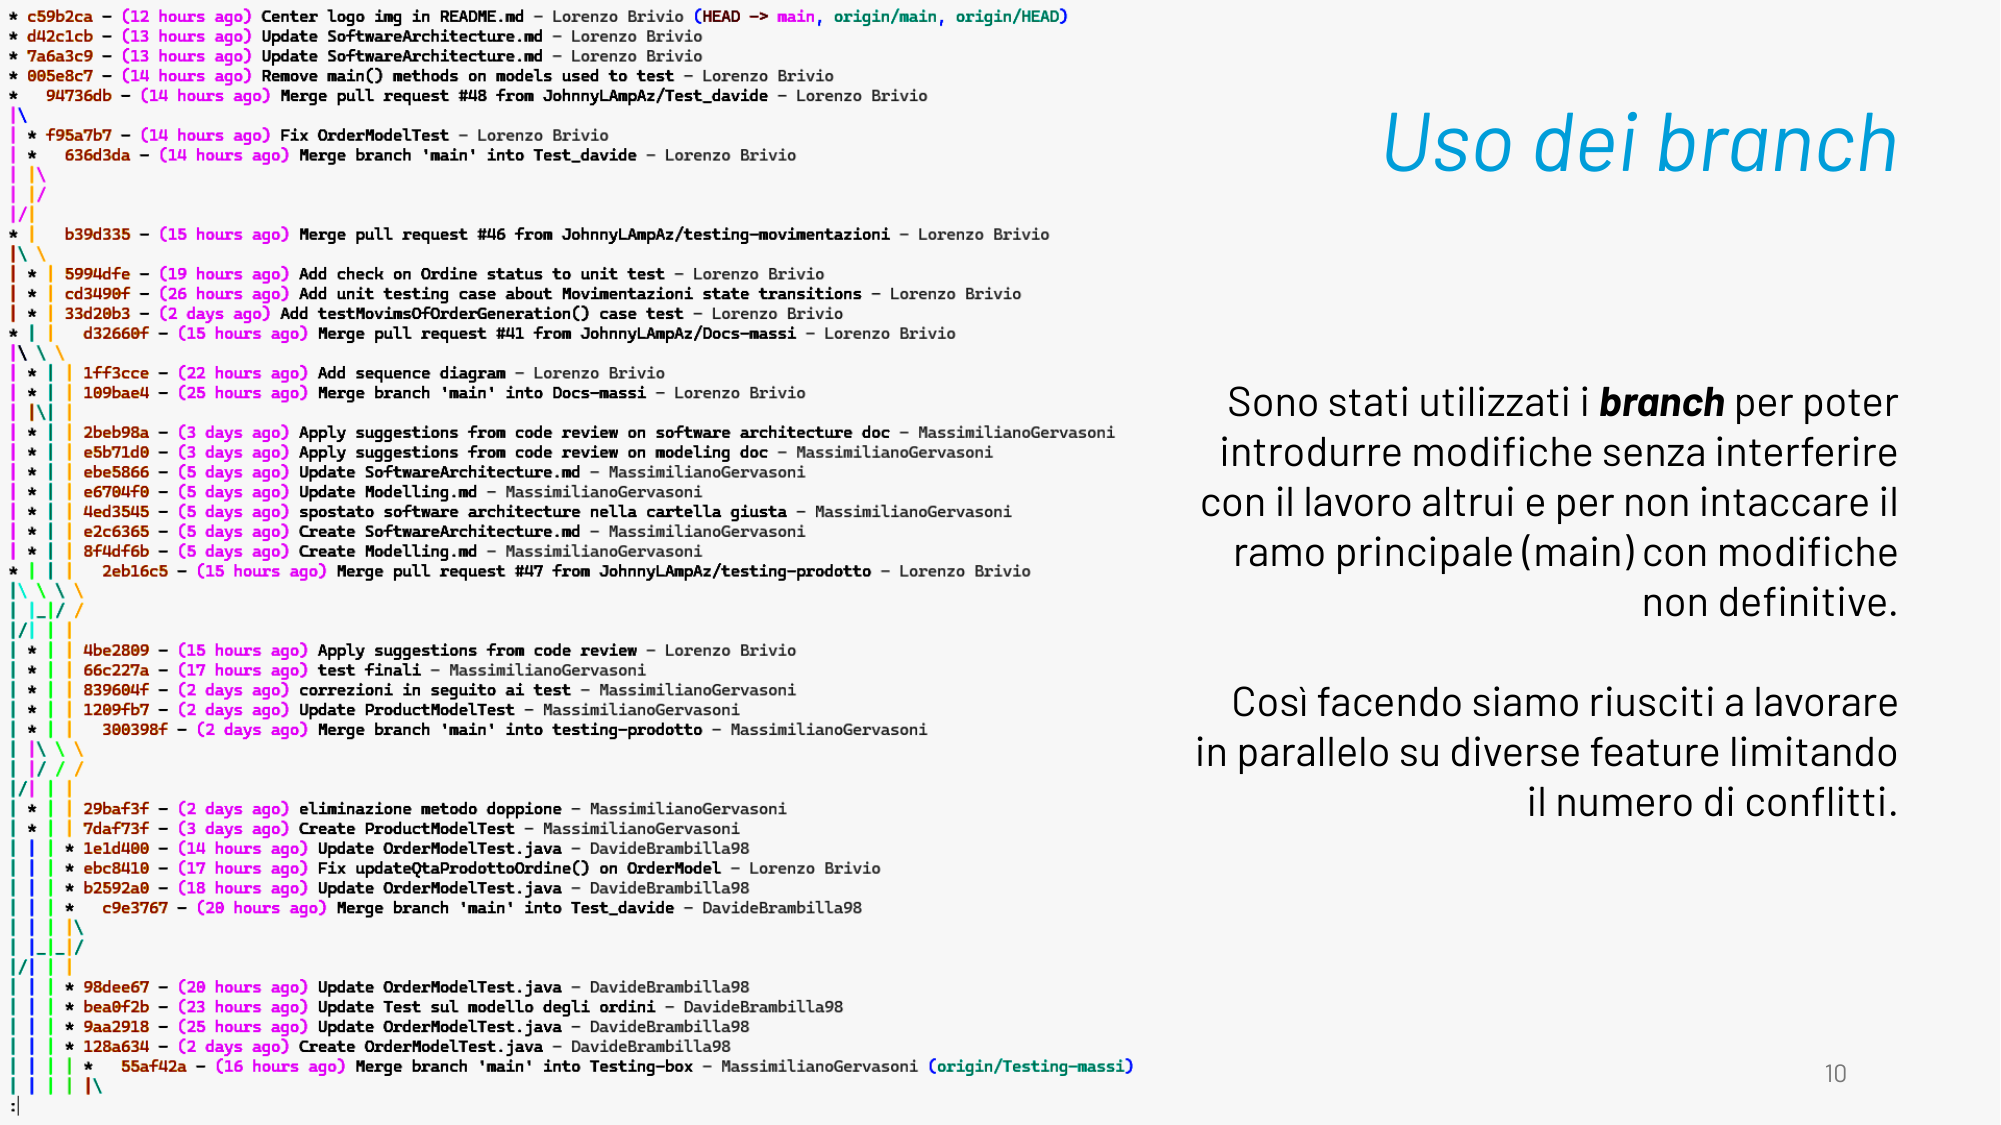

Uso dei branch
Sono stati utilizzati i branch per poter introdurre modifiche senza interferire con il lavoro altrui e per non intaccare il ramo principale (main) con modifiche non definitive.

Così facendo siamo riusciti a lavorare in parallelo su diverse feature limitando il numero di conflitti.
10